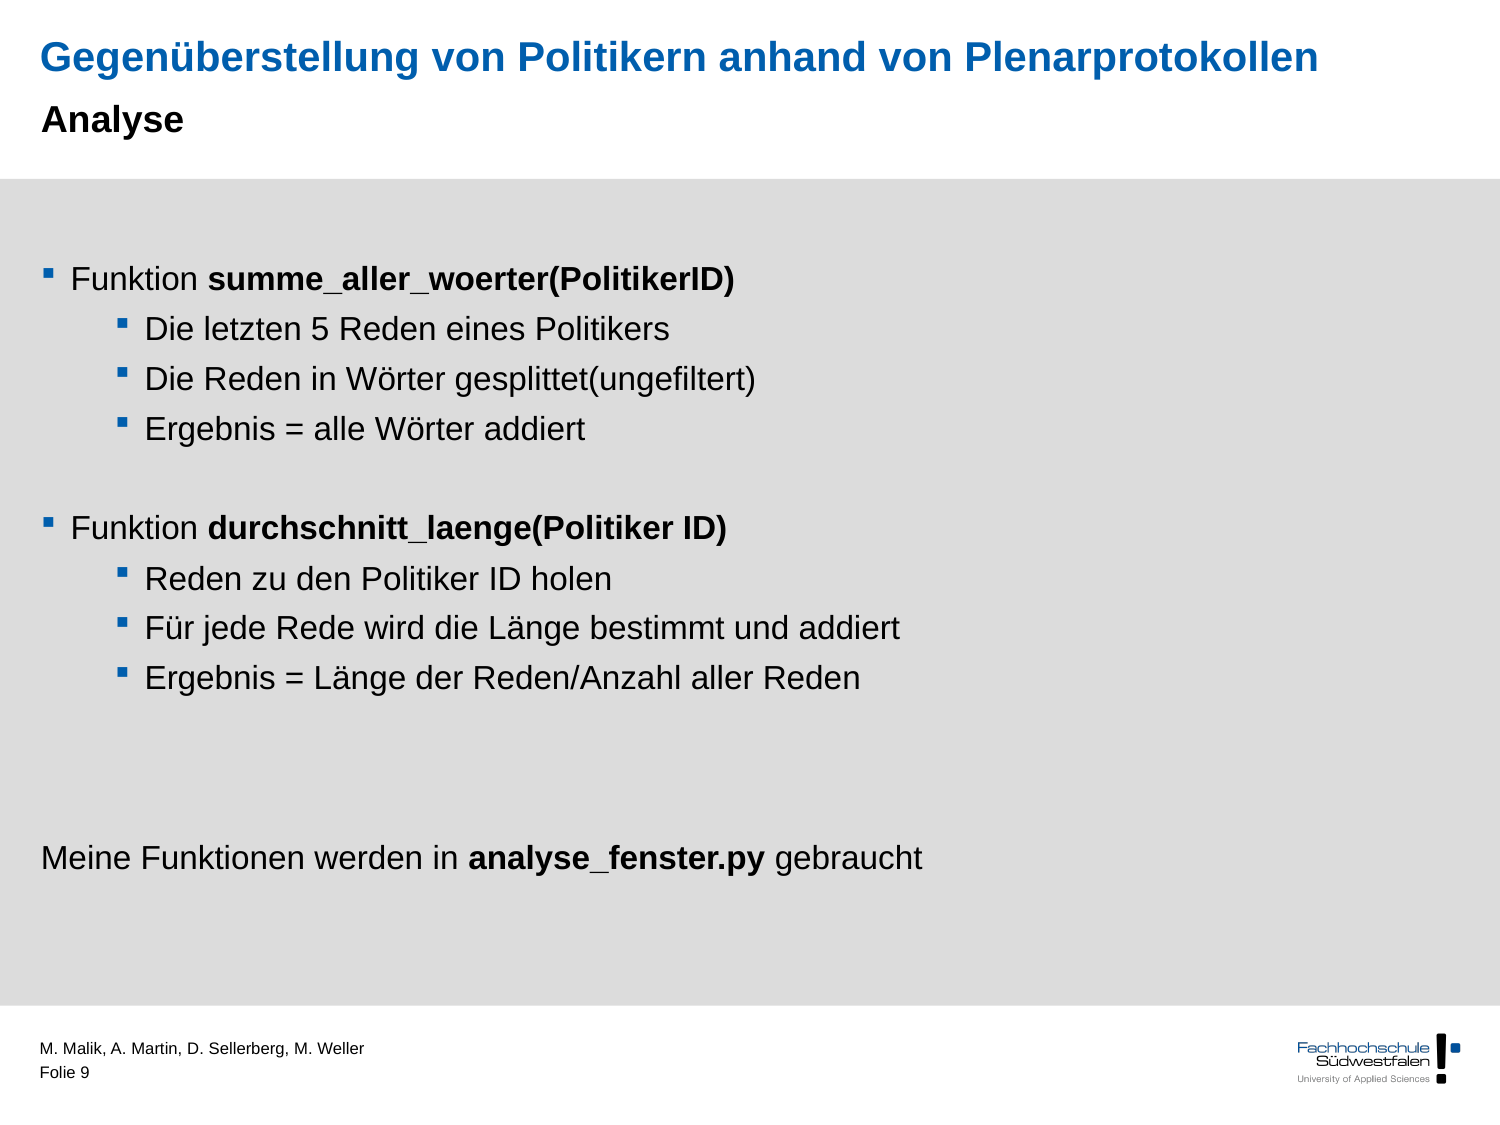

Gegenüberstellung von Politikern anhand von Plenarprotokollen
Analyse
# Funktion summe_aller_woerter(PolitikerID)
Die letzten 5 Reden eines Politikers
Die Reden in Wörter gesplittet(ungefiltert)
Ergebnis = alle Wörter addiert

Funktion durchschnitt_laenge(Politiker ID)
Reden zu den Politiker ID holen
Für jede Rede wird die Länge bestimmt und addiert
Ergebnis = Länge der Reden/Anzahl aller Reden

Meine Funktionen werden in analyse_fenster.py gebraucht

M. Malik, A. Martin, D. Sellerberg, M. Weller